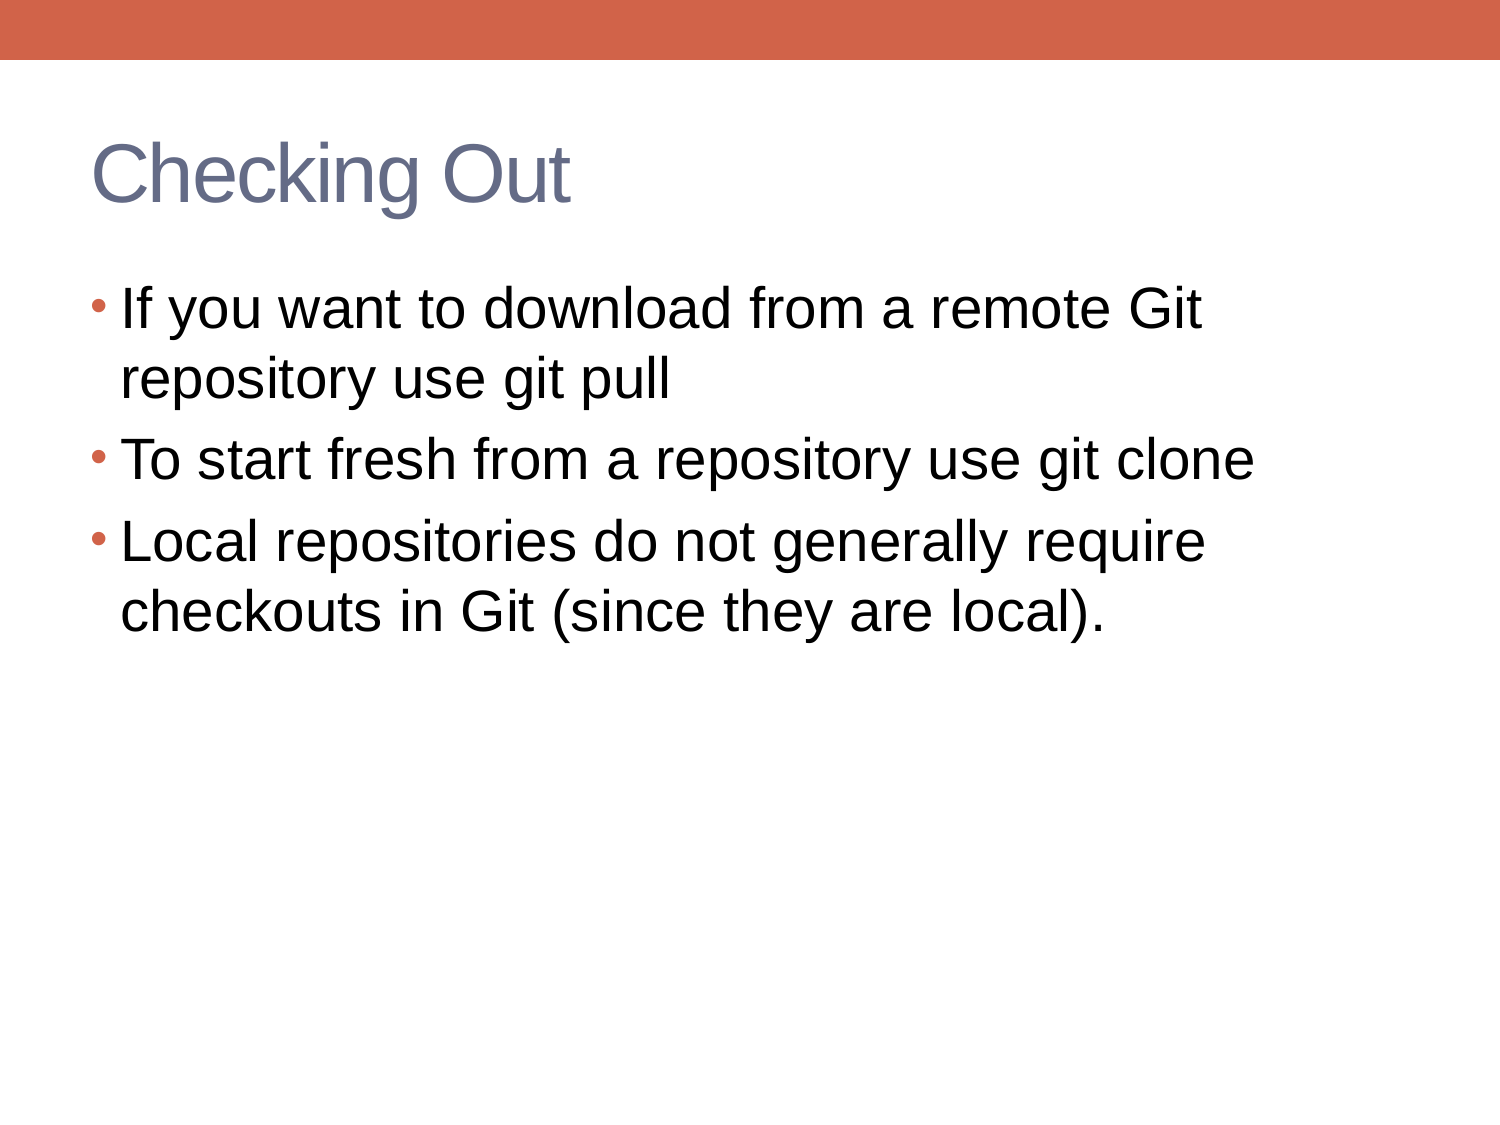

# Checking Out
If you want to download from a remote Git repository use git pull
To start fresh from a repository use git clone
Local repositories do not generally require checkouts in Git (since they are local).